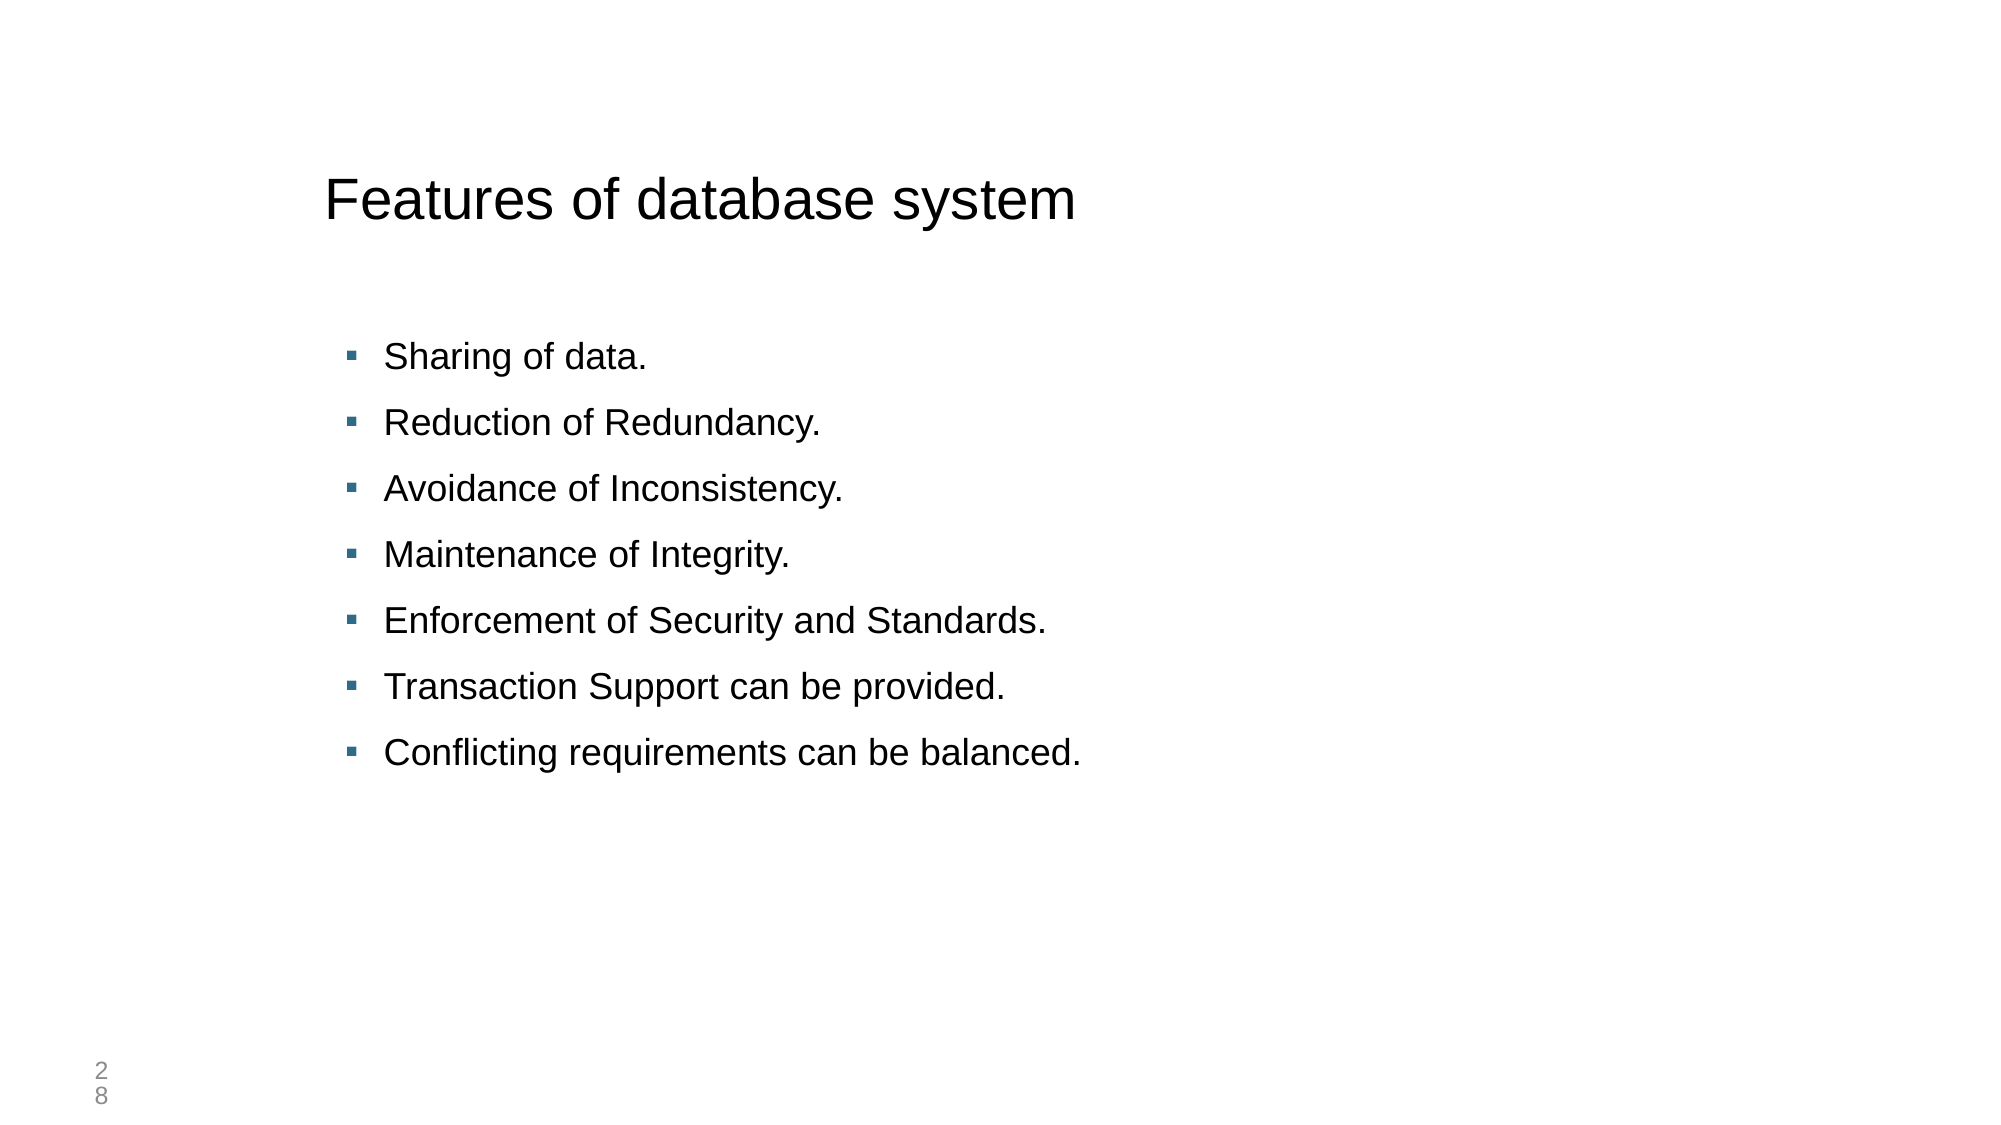

# Features of database system
Sharing of data.
Reduction of Redundancy.
Avoidance of Inconsistency.
Maintenance of Integrity.
Enforcement of Security and Standards.
Transaction Support can be provided.
Conflicting requirements can be balanced.
28
28￼